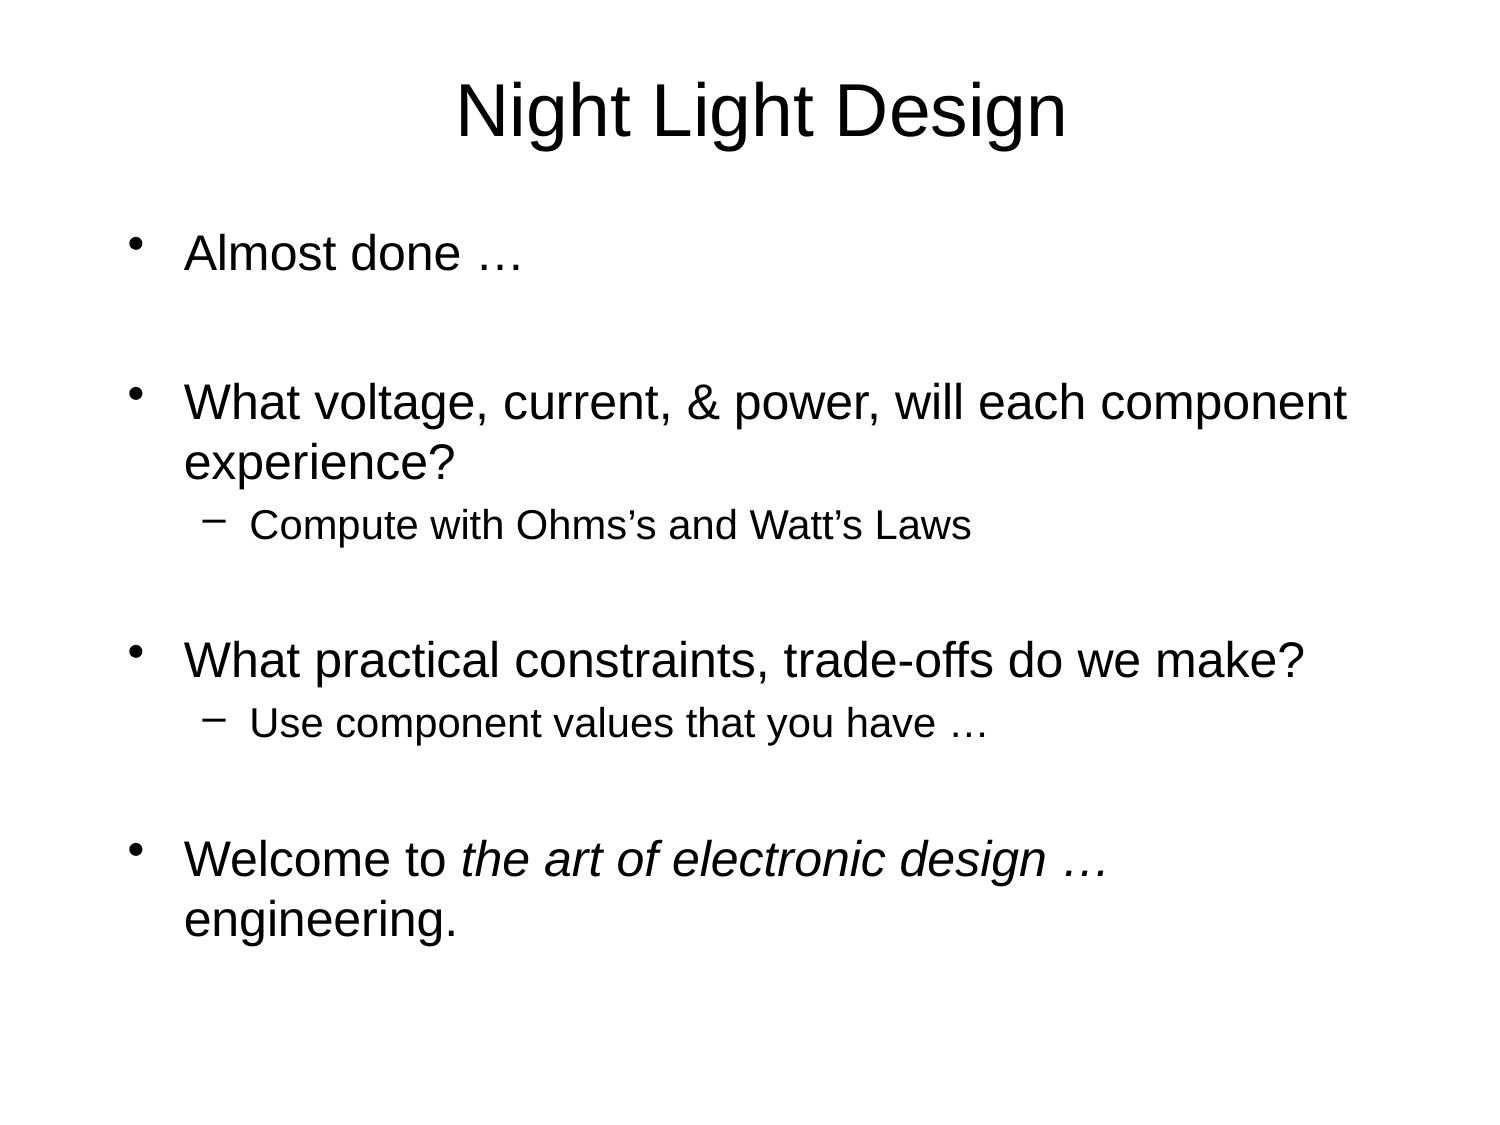

# Night Light Design
Almost done …

What voltage, current, & power, will each component experience?
Compute with Ohms’s and Watt’s Laws

What practical constraints, trade-offs do we make?
Use component values that you have …

Welcome to the art of electronic design … engineering.